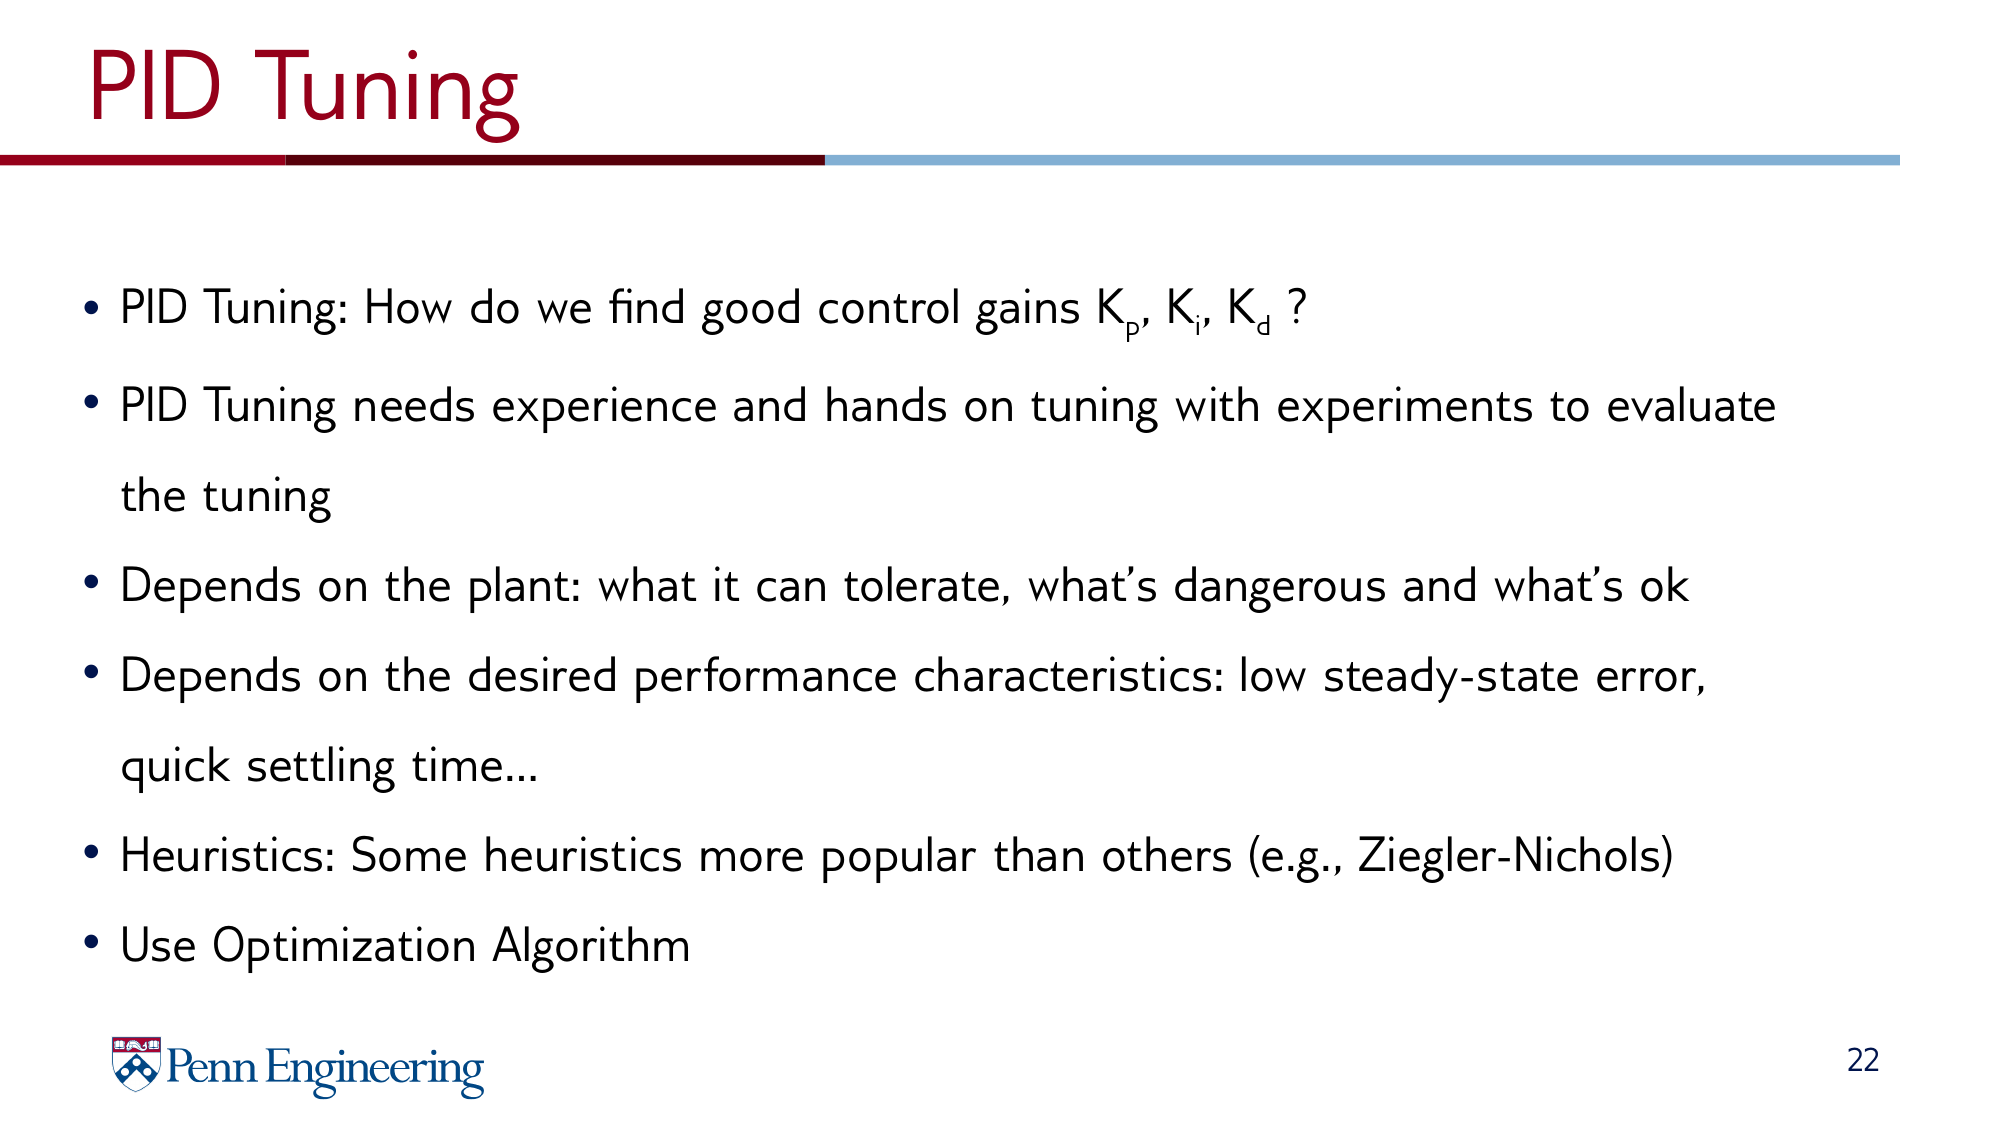

# PID Tuning
PID Tuning: How do we find good control gains Kp, Ki, Kd  ?
PID Tuning needs experience and hands on tuning with experiments to evaluate the tuning
Depends on the plant: what it can tolerate, what’s dangerous and what’s ok
Depends on the desired performance characteristics: low steady-state error, quick settling time…
Heuristics: Some heuristics more popular than others (e.g., Ziegler-Nichols)
Use Optimization Algorithm
22